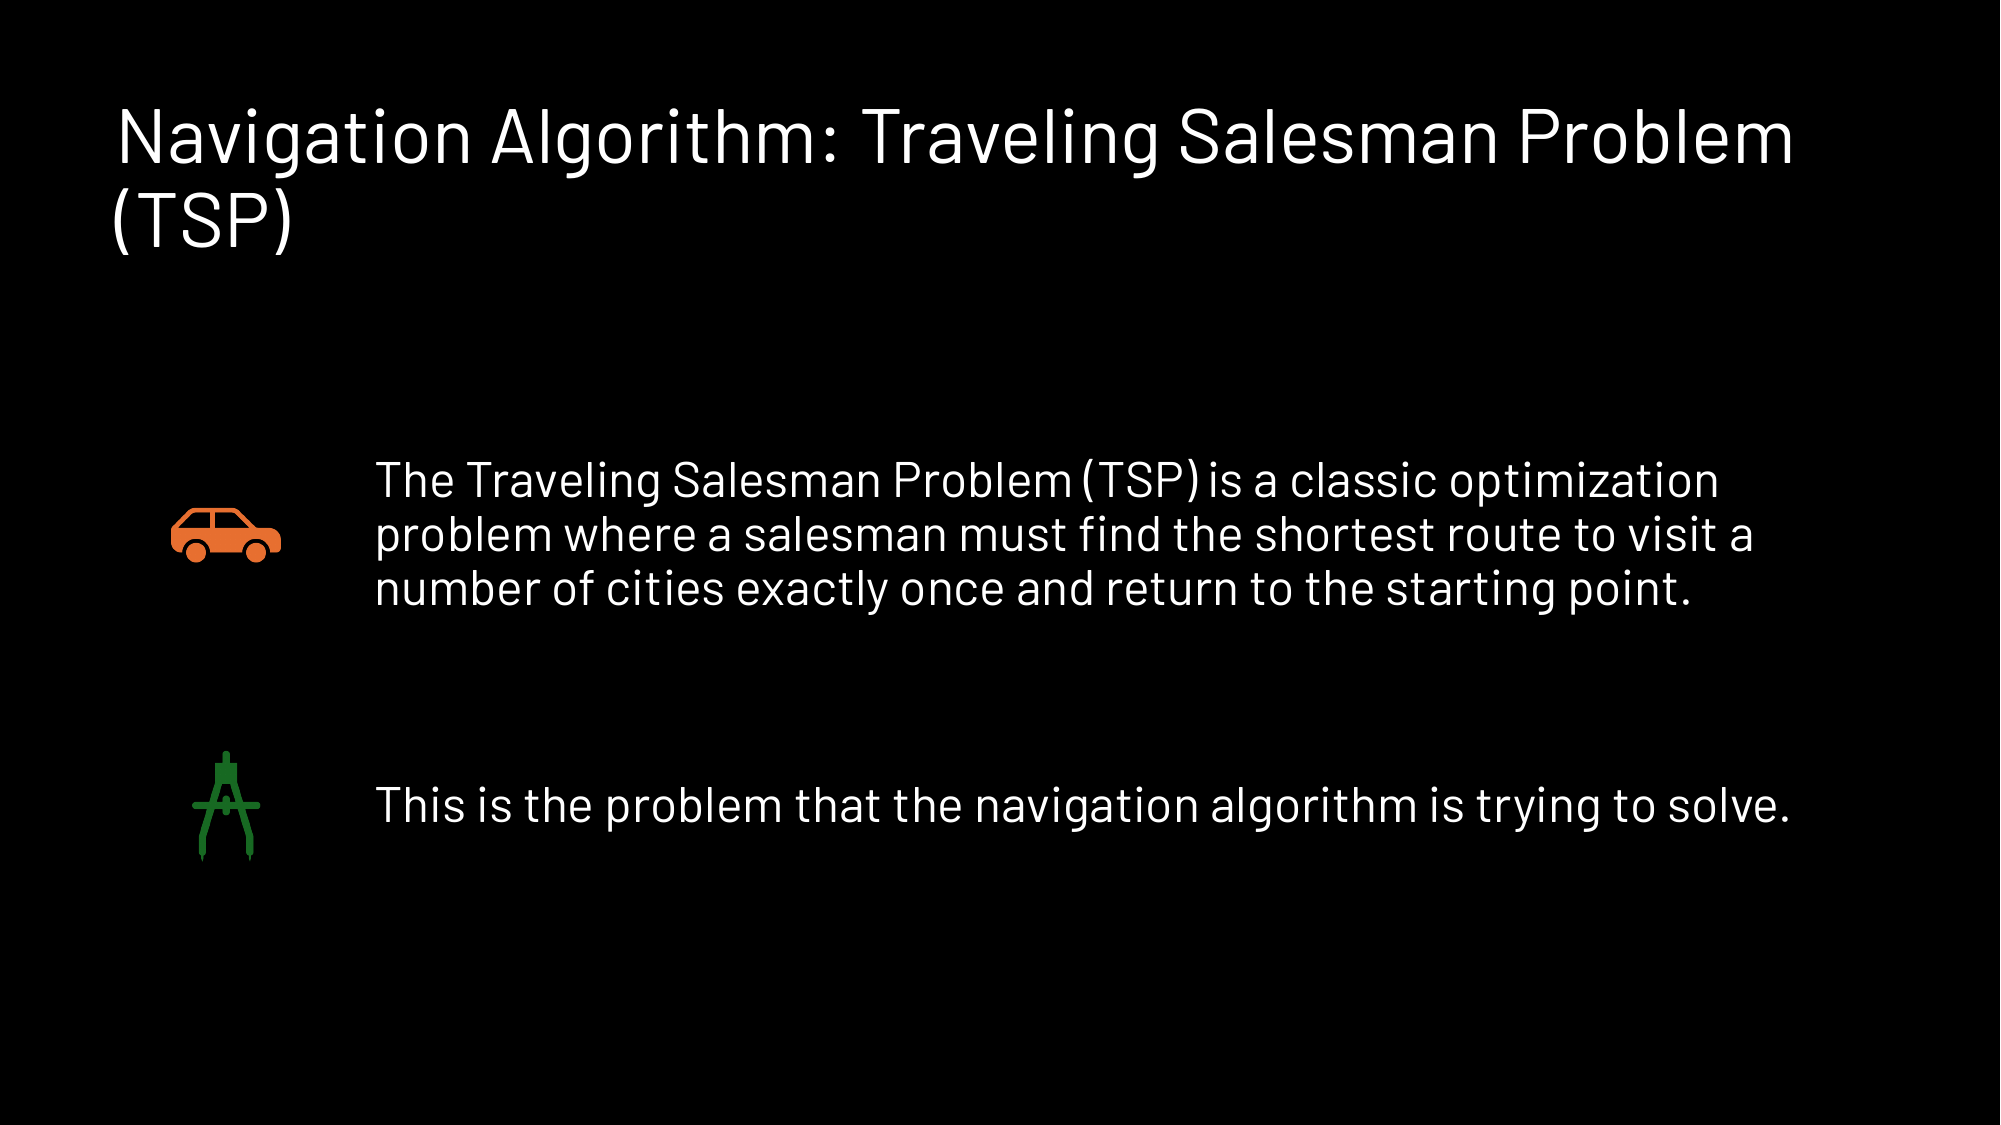

# Navigation Algorithm: Traveling Salesman Problem (TSP)
The Traveling Salesman Problem (TSP) is a classic optimization problem where a salesman must find the shortest route to visit a number of cities exactly once and return to the starting point.
This is the problem that the navigation algorithm is trying to solve.